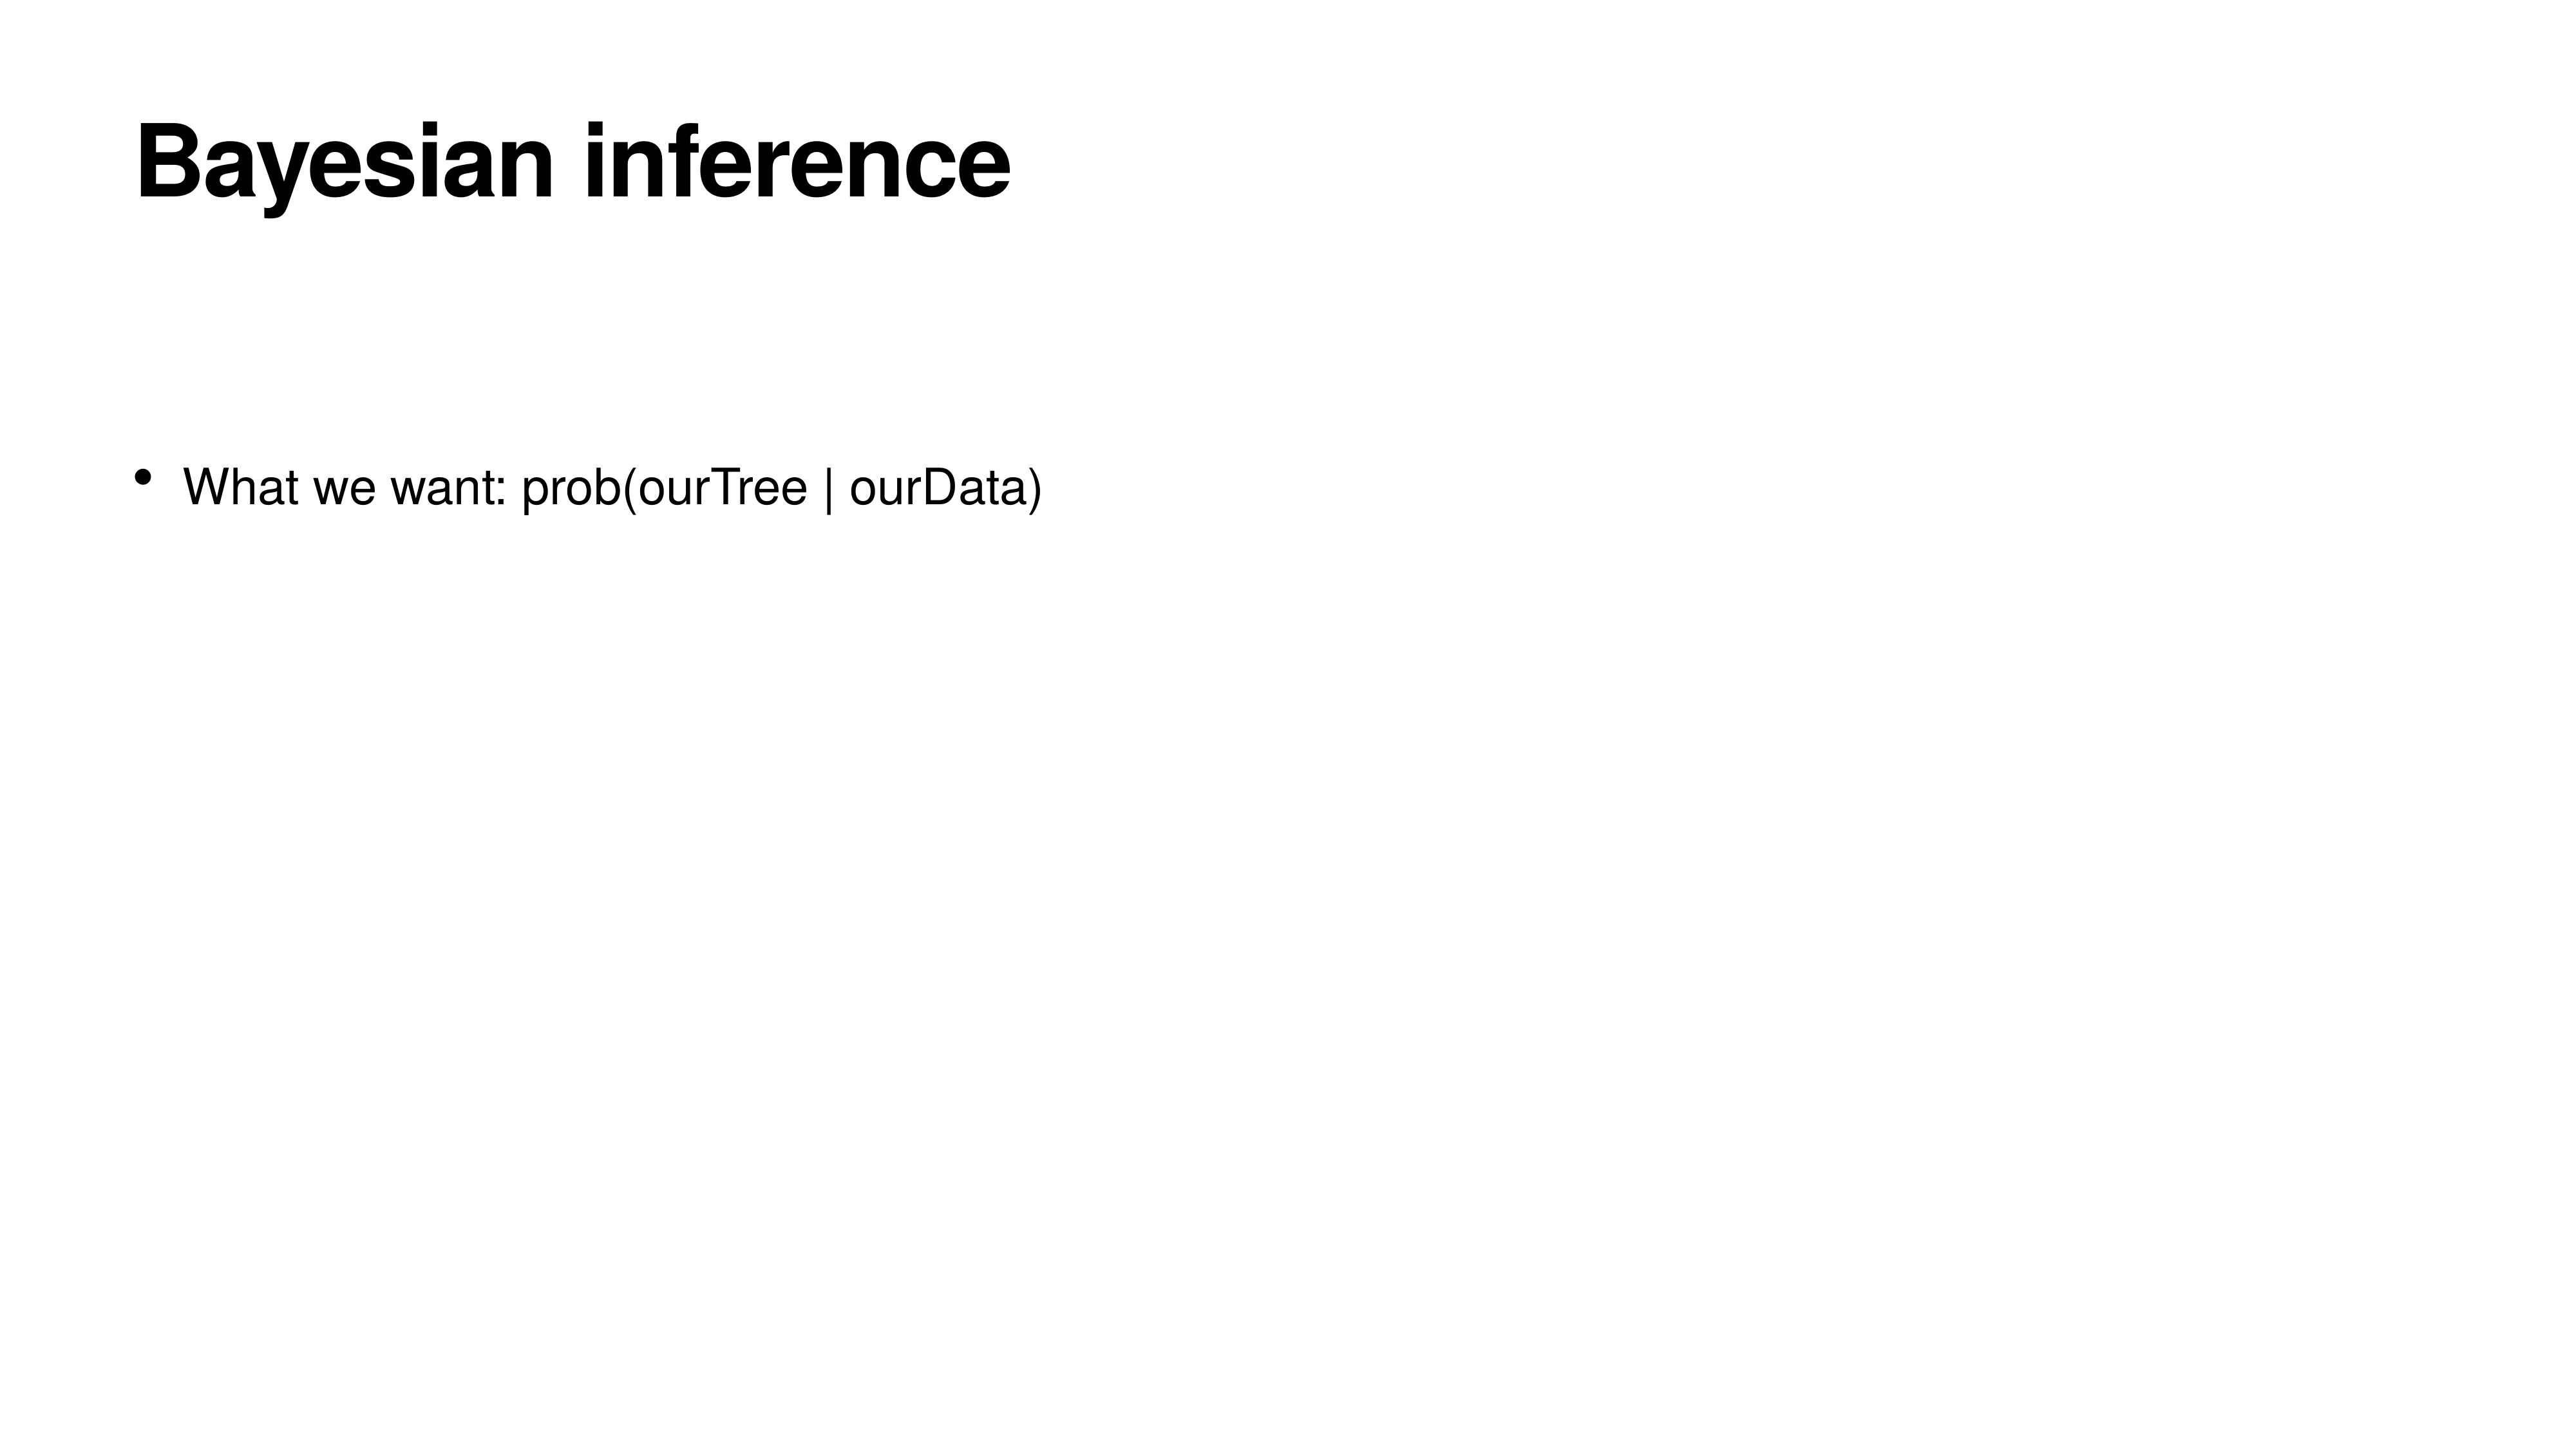

# Bayesian inference

What we want: prob(ourTree | ourData)
But how?? We can calculate prob(ourData | aTree), which we call the likelihood, and pick the tree that makes that probability the greatest (maximum likelihood). But that’s not really what we want.
More generally, we can imagine that our data were produced by some true abstract mystical process (tree) out there, and we’ll never know what it is, but we can sample some data from it and, from that sample, estimate what that process is/was.
But there’s another way…